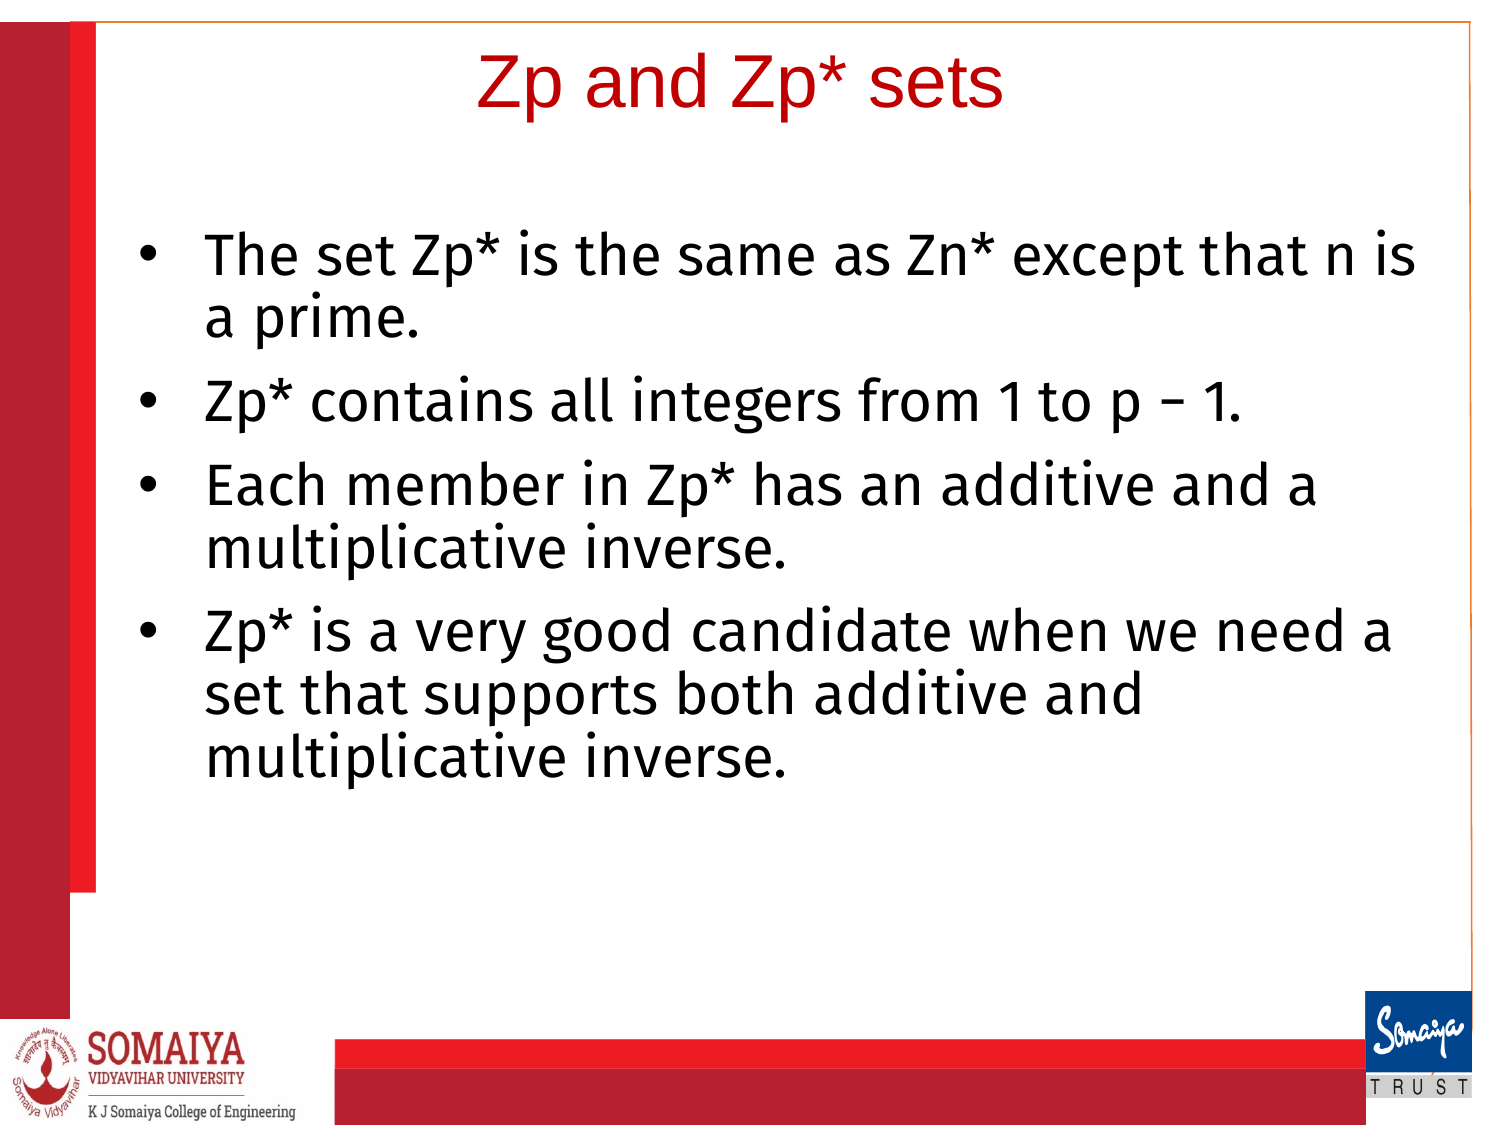

# Zp and Zp* sets
The set Zp* is the same as Zn* except that n is a prime.
Zp* contains all integers from 1 to p − 1.
Each member in Zp* has an additive and a multiplicative inverse.
Zp* is a very good candidate when we need a set that supports both additive and multiplicative inverse.